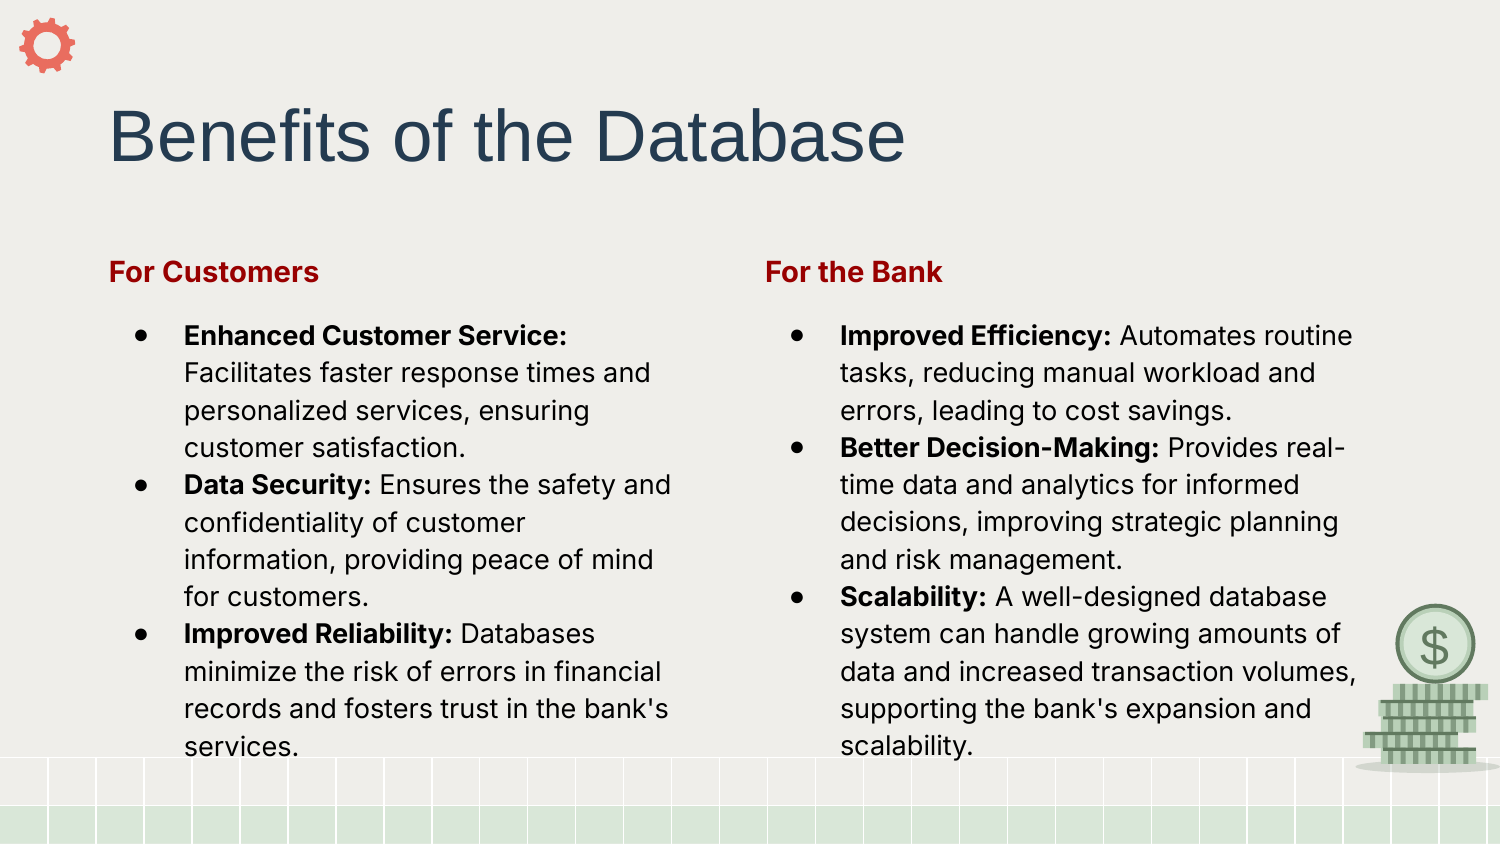

# Benefits of the Database
For Customers
Enhanced Customer Service: Facilitates faster response times and personalized services, ensuring customer satisfaction.
Data Security: Ensures the safety and confidentiality of customer information, providing peace of mind for customers.
Improved Reliability: Databases minimize the risk of errors in financial records and fosters trust in the bank's services.
For the Bank
Improved Efficiency: Automates routine tasks, reducing manual workload and errors, leading to cost savings.
Better Decision-Making: Provides real-time data and analytics for informed decisions, improving strategic planning and risk management.
Scalability: A well-designed database system can handle growing amounts of data and increased transaction volumes, supporting the bank's expansion and scalability.